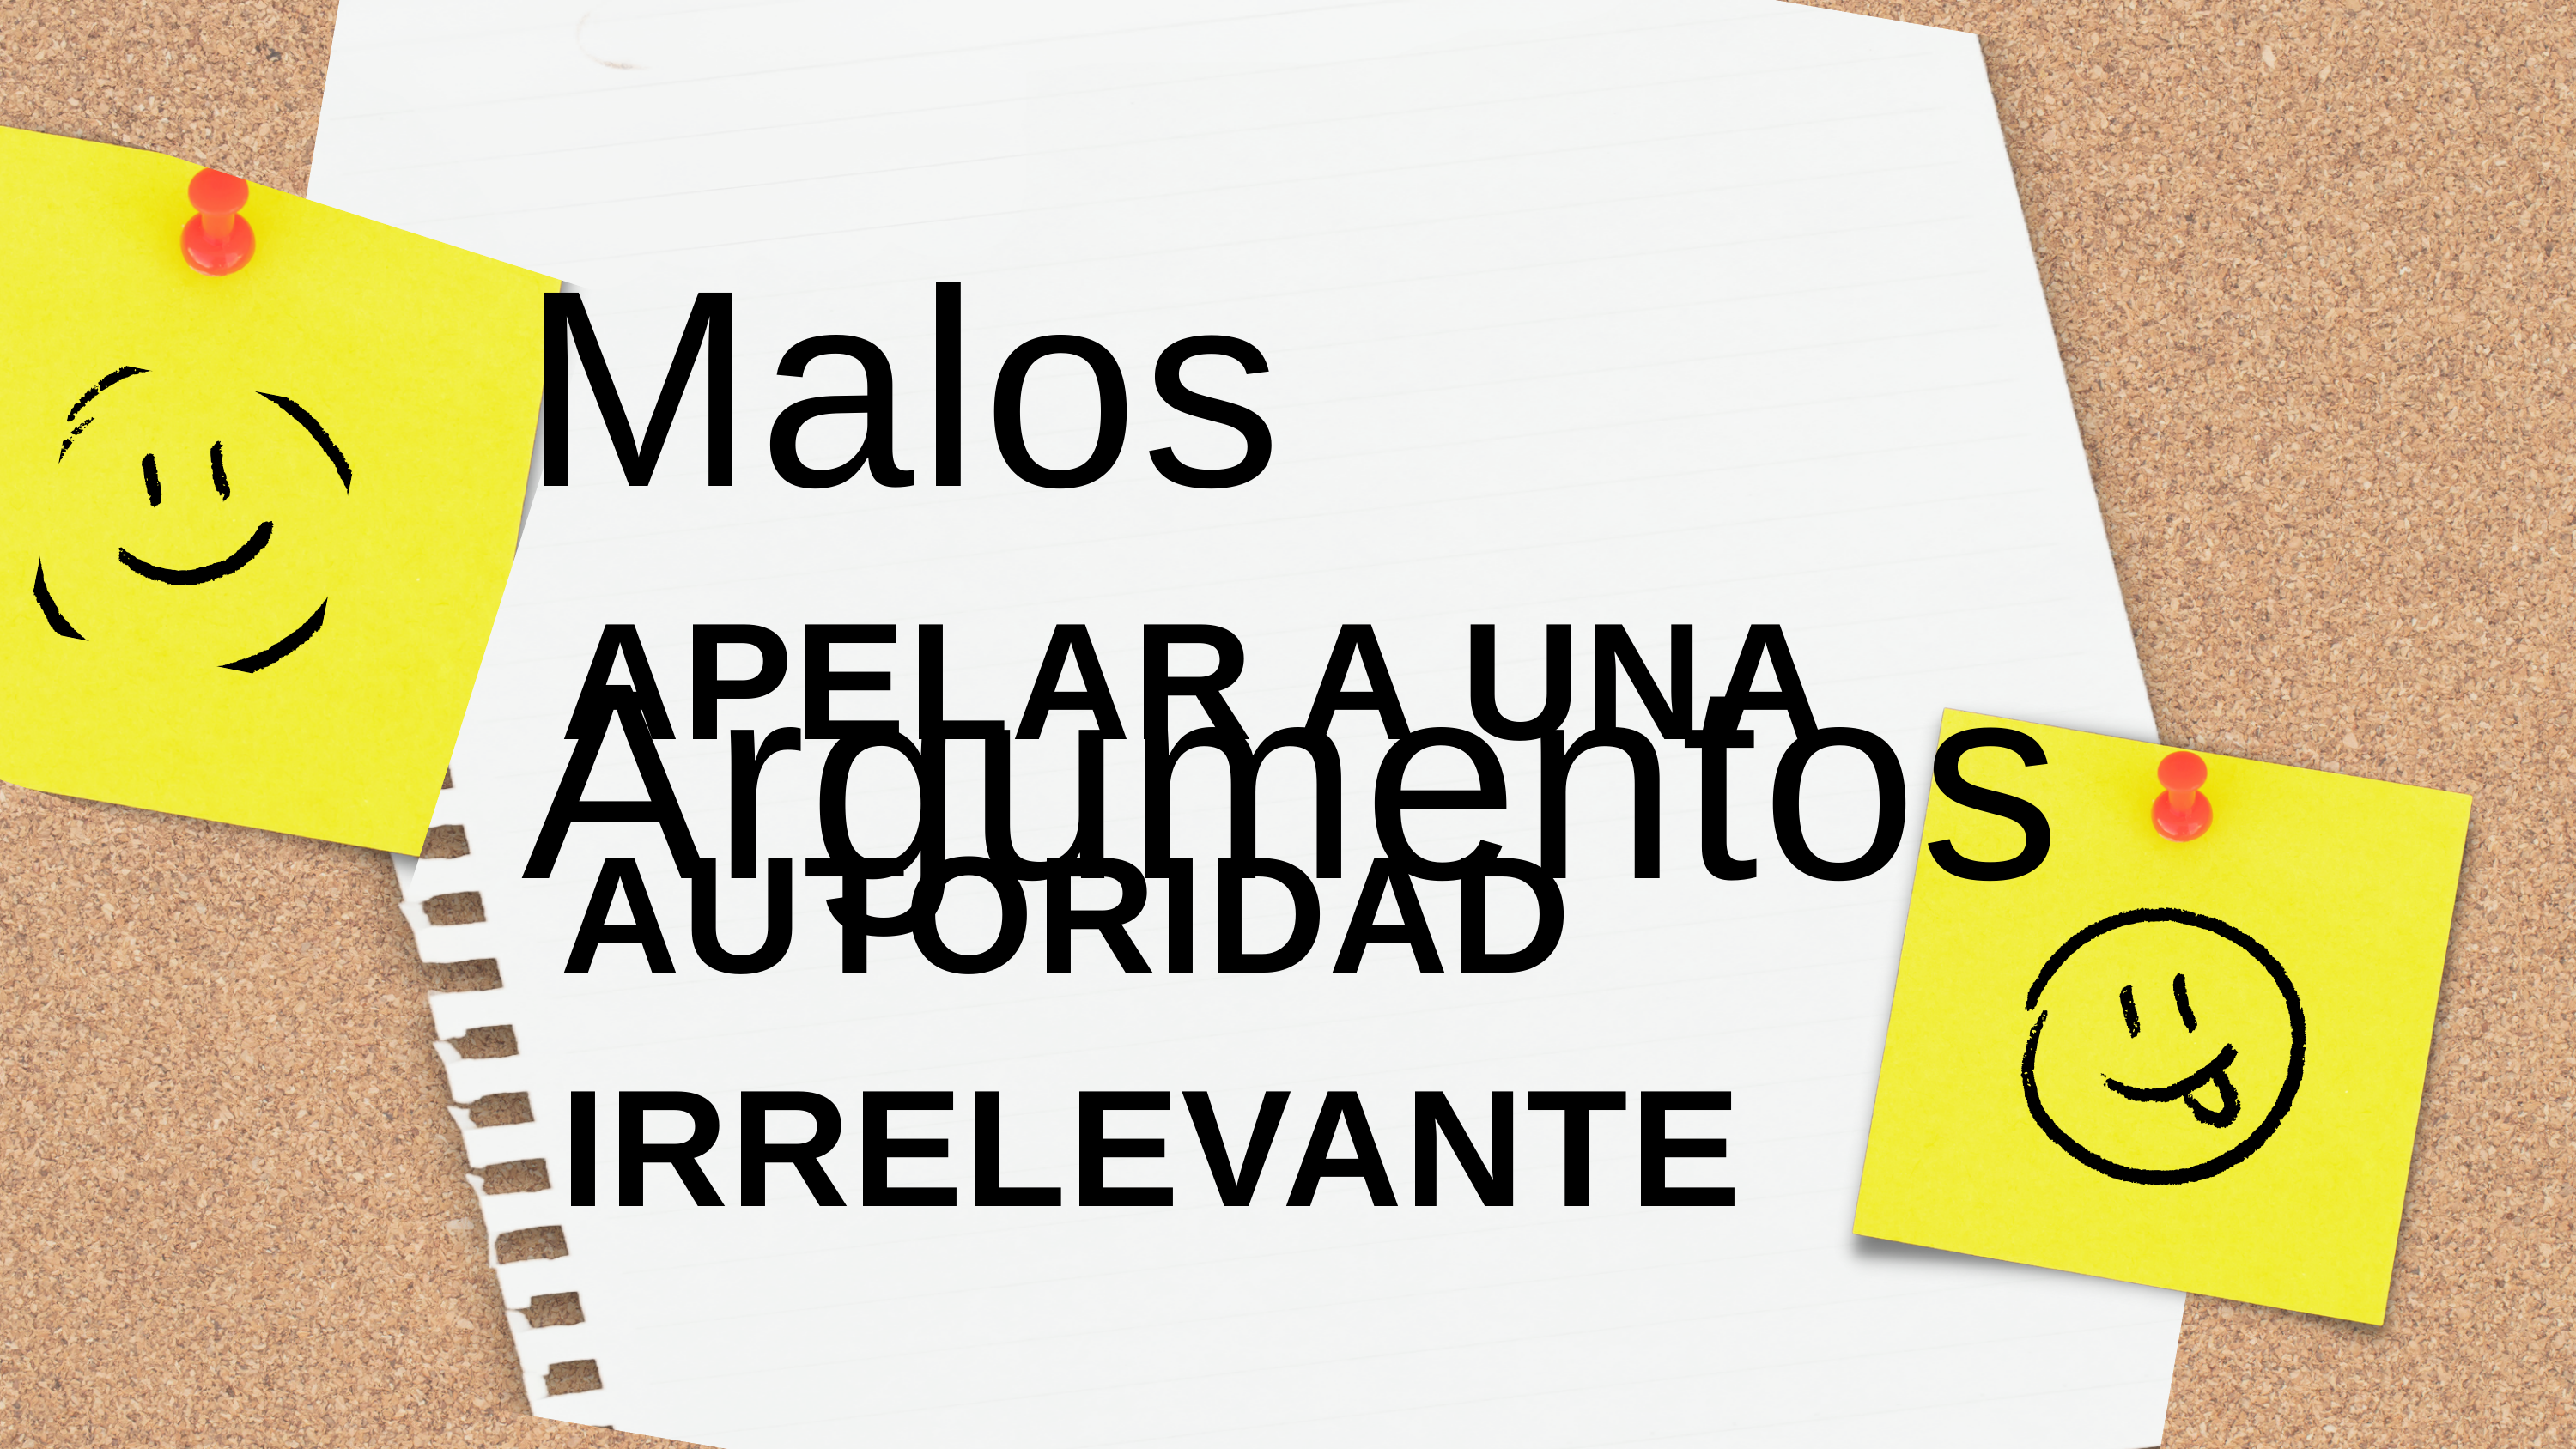

Malos Argumentos

APELAR A UNA AUTORIDAD IRRELEVANTE